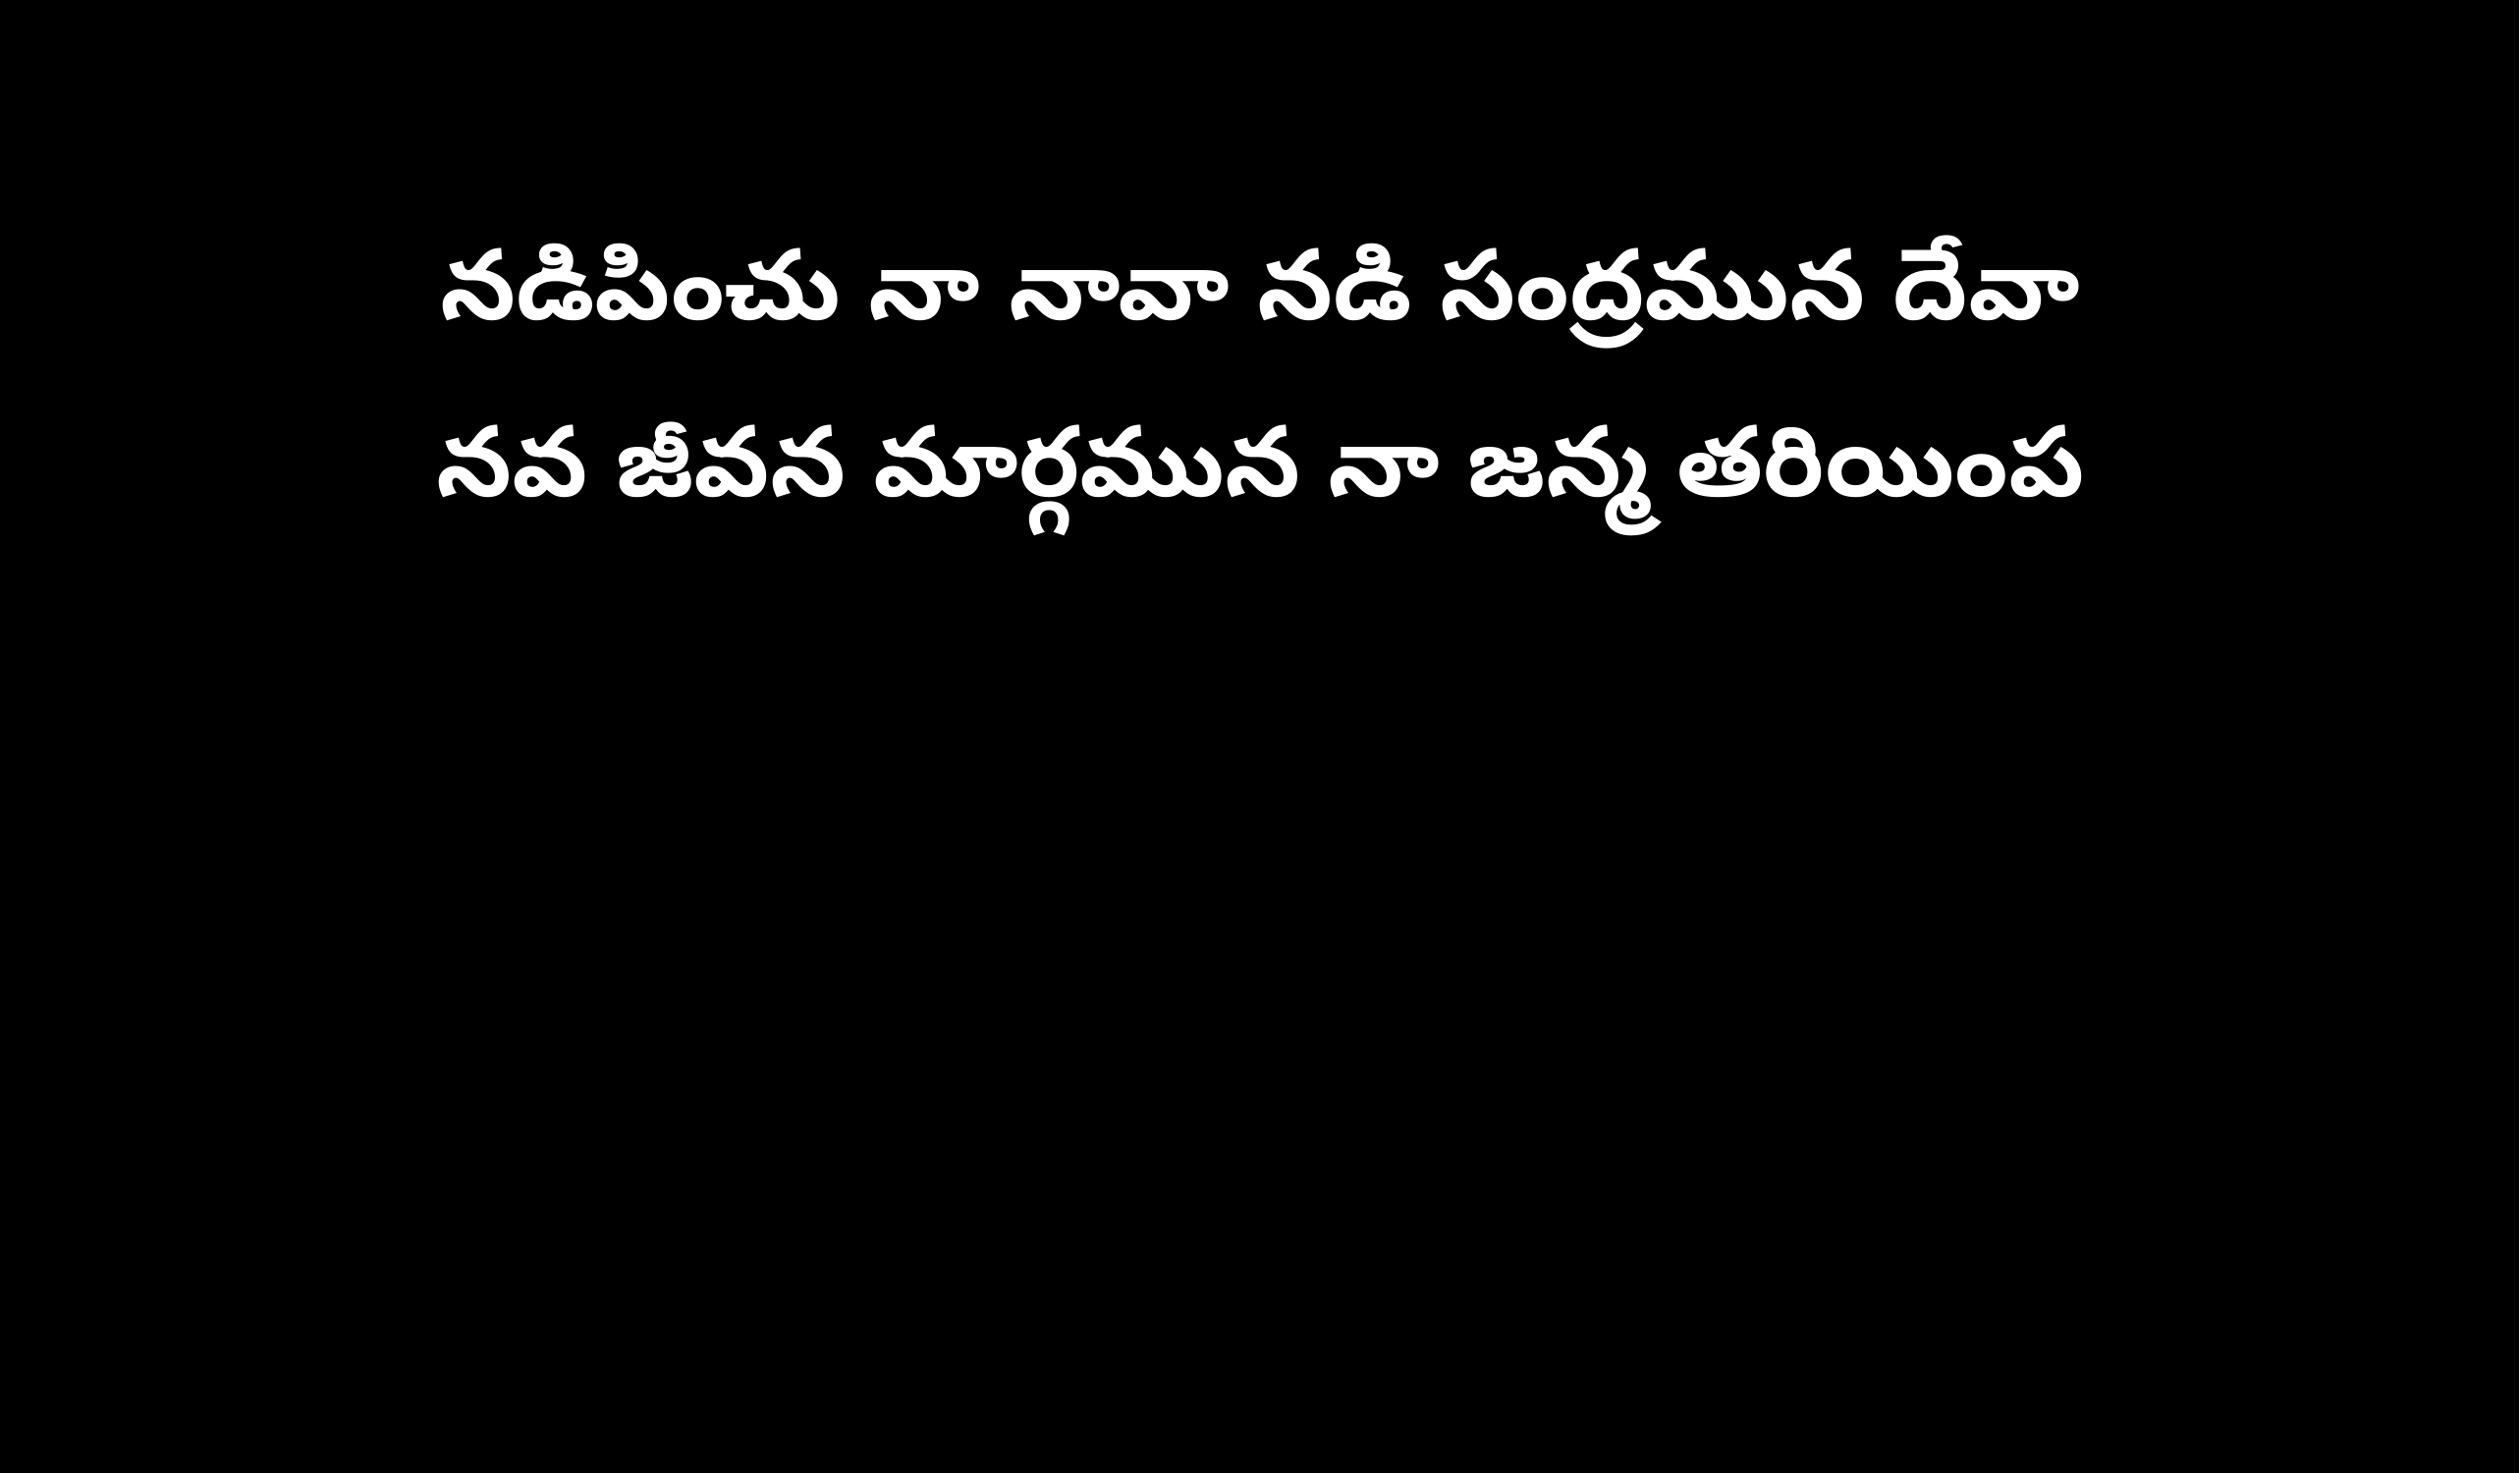

నడిపించు నా నావా నడి సంద్రమున దేవా
నవ జీవన మార్గమున నా జన్మ తరియింప